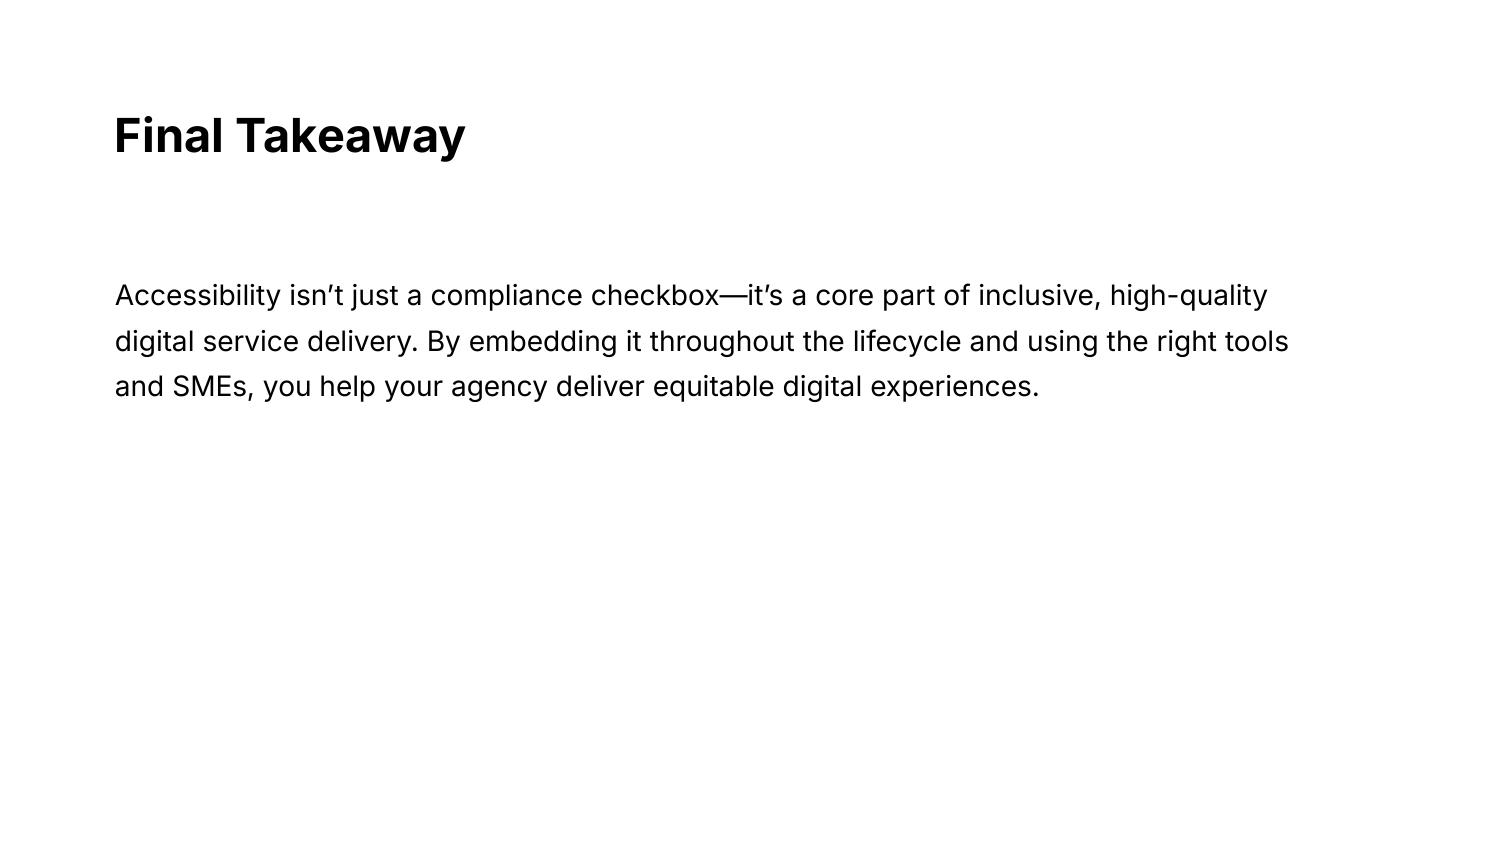

Final Takeaway
Accessibility isn’t just a compliance checkbox—it’s a core part of inclusive, high-quality digital service delivery. By embedding it throughout the lifecycle and using the right tools and SMEs, you help your agency deliver equitable digital experiences.